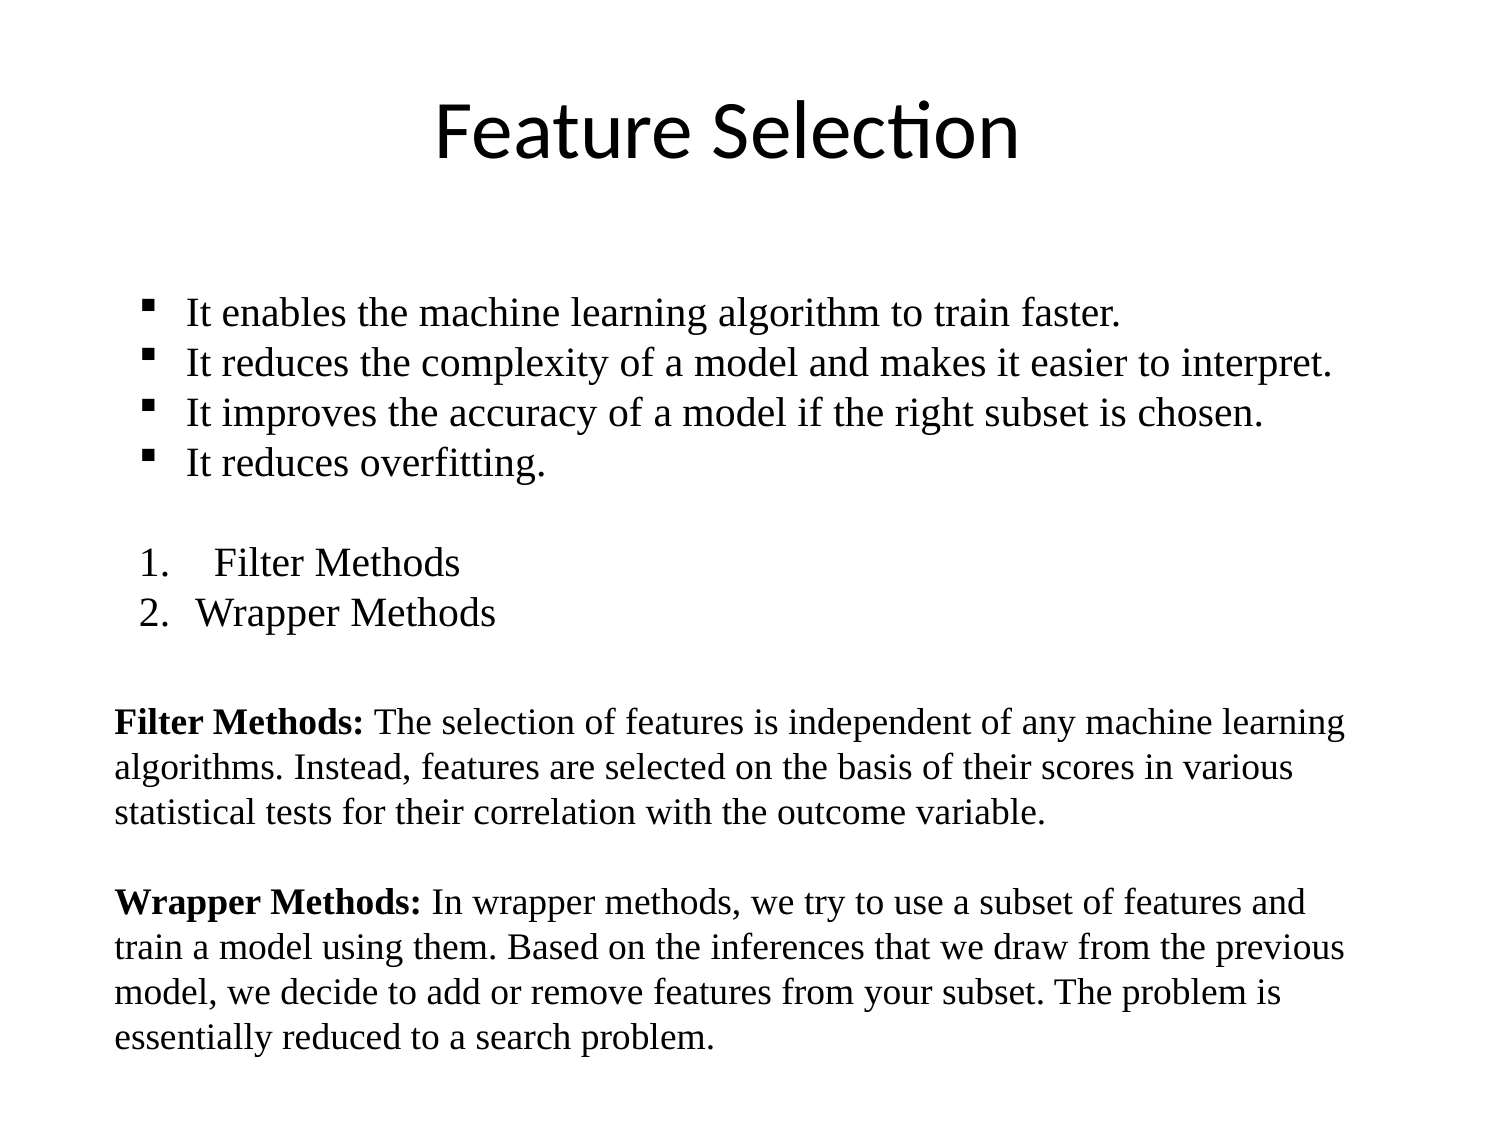

# Feature Selection

It enables the machine learning algorithm to train faster.
It reduces the complexity of a model and makes it easier to interpret.
It improves the accuracy of a model if the right subset is chosen.
It reduces overfitting.

Filter Methods
Wrapper Methods

Filter Methods: The selection of features is independent of any machine learning algorithms. Instead, features are selected on the basis of their scores in various statistical tests for their correlation with the outcome variable.

Wrapper Methods: In wrapper methods, we try to use a subset of features and train a model using them. Based on the inferences that we draw from the previous model, we decide to add or remove features from your subset. The problem is essentially reduced to a search problem.